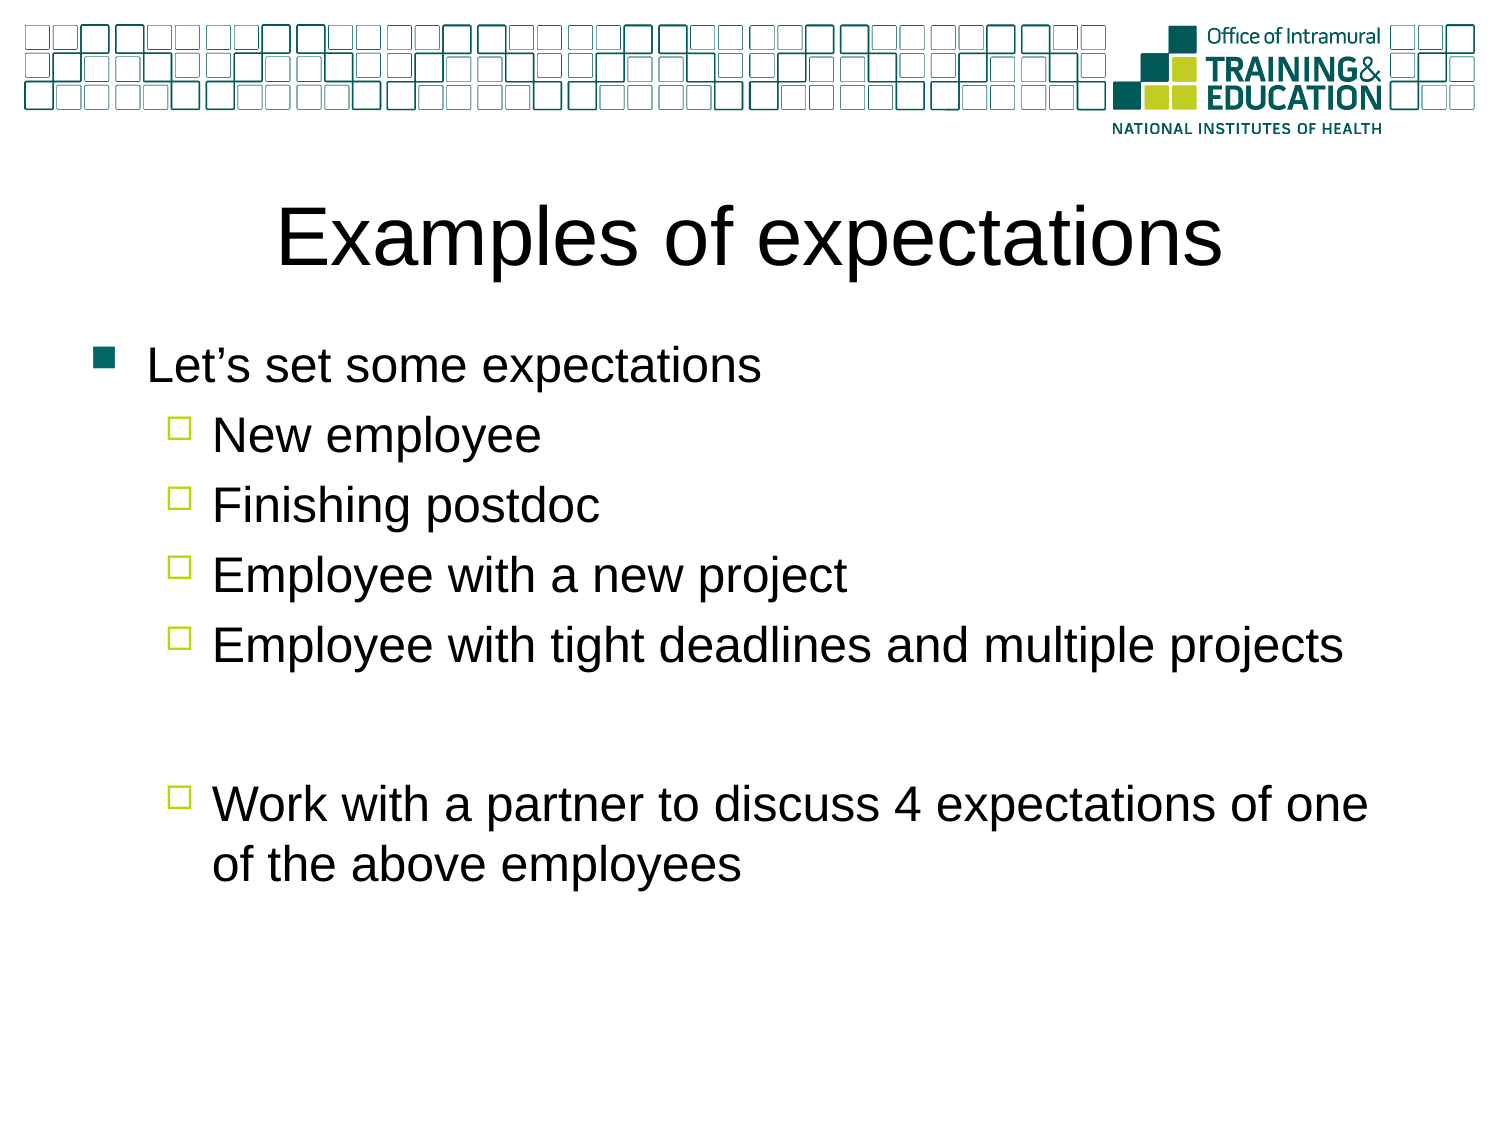

# Examples of expectations
Let’s set some expectations
New employee
Finishing postdoc
Employee with a new project
Employee with tight deadlines and multiple projects

Work with a partner to discuss 4 expectations of one of the above employees